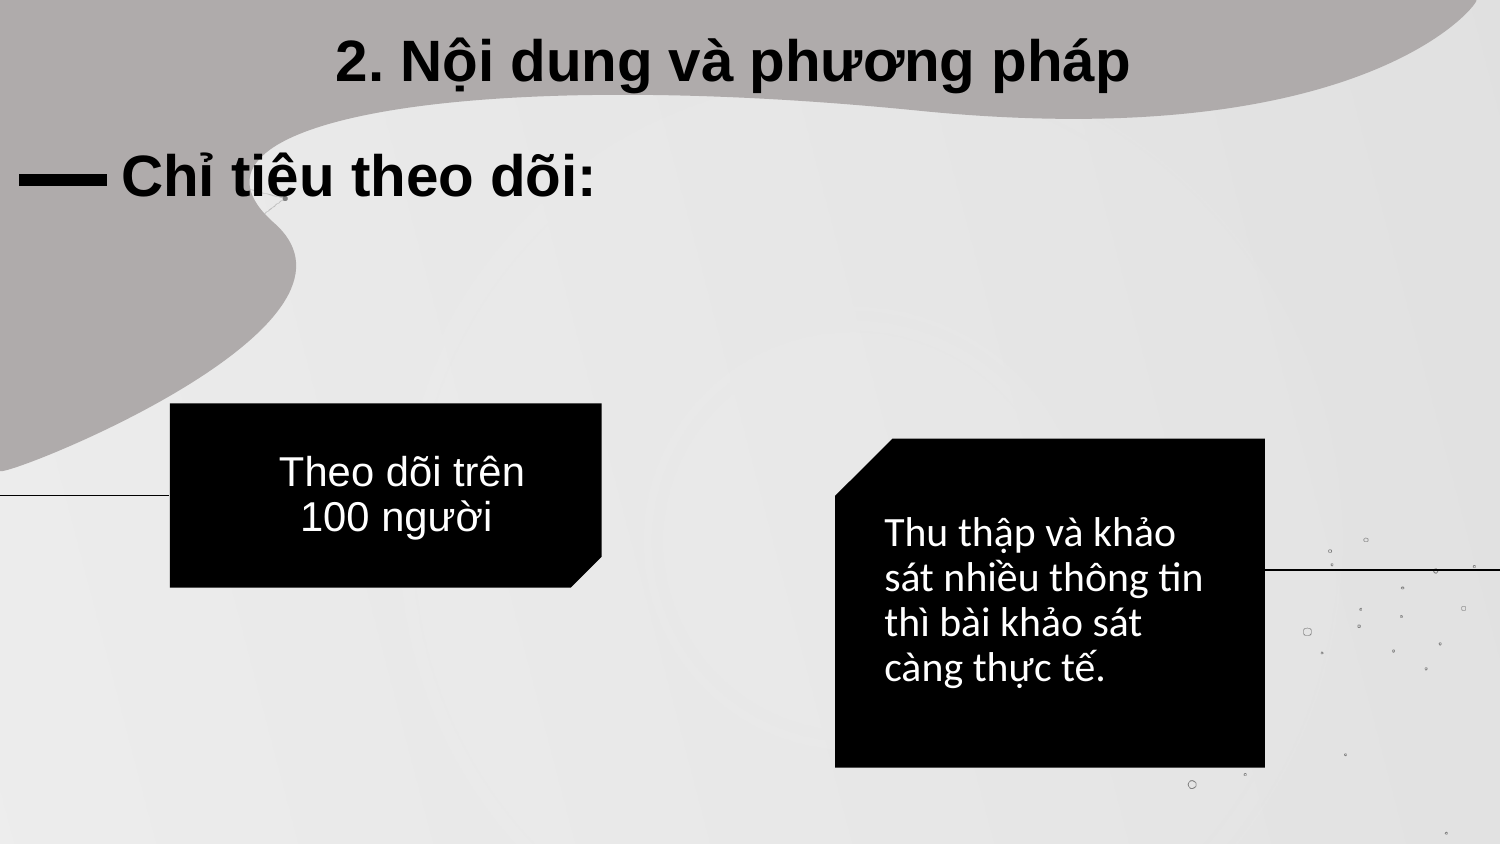

2. Nội dung và phương pháp
Chỉ tiêu theo dõi:

# Theo dõi trên 100 người

Thu thập và khảo sát nhiều thông tin thì bài khảo sát càng thực tế.